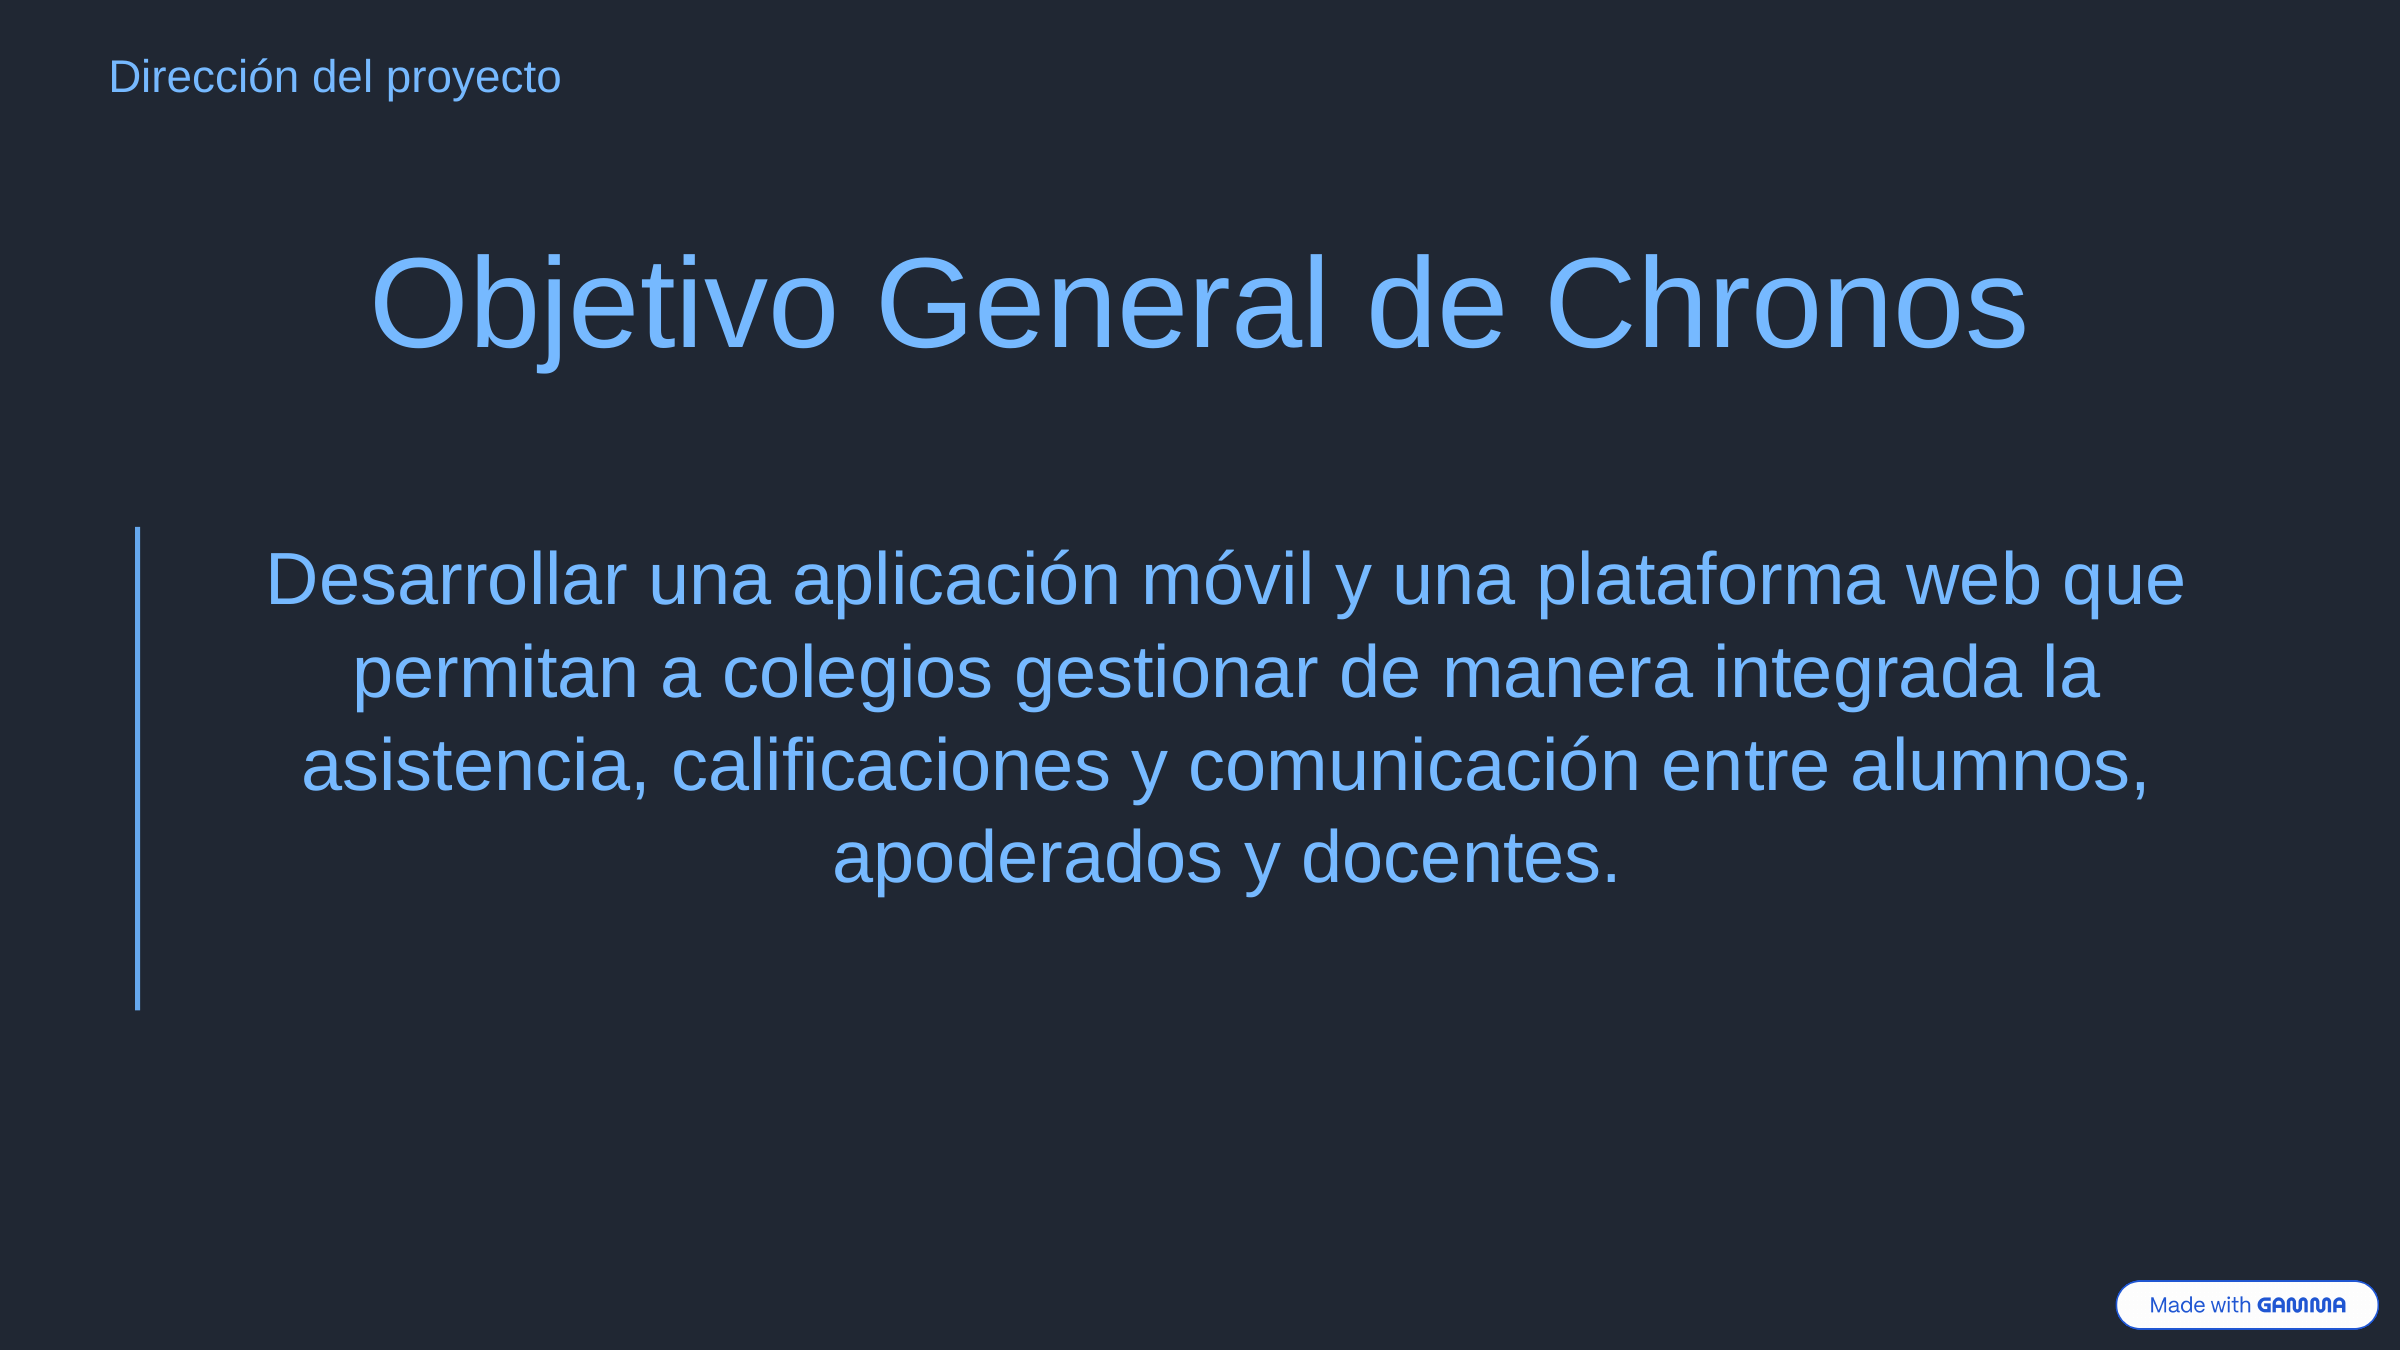

Dirección del proyecto
Objetivo General de Chronos

Desarrollar una aplicación móvil y una plataforma web que permitan a colegios gestionar de manera integrada la asistencia, calificaciones y comunicación entre alumnos, apoderados y docentes.